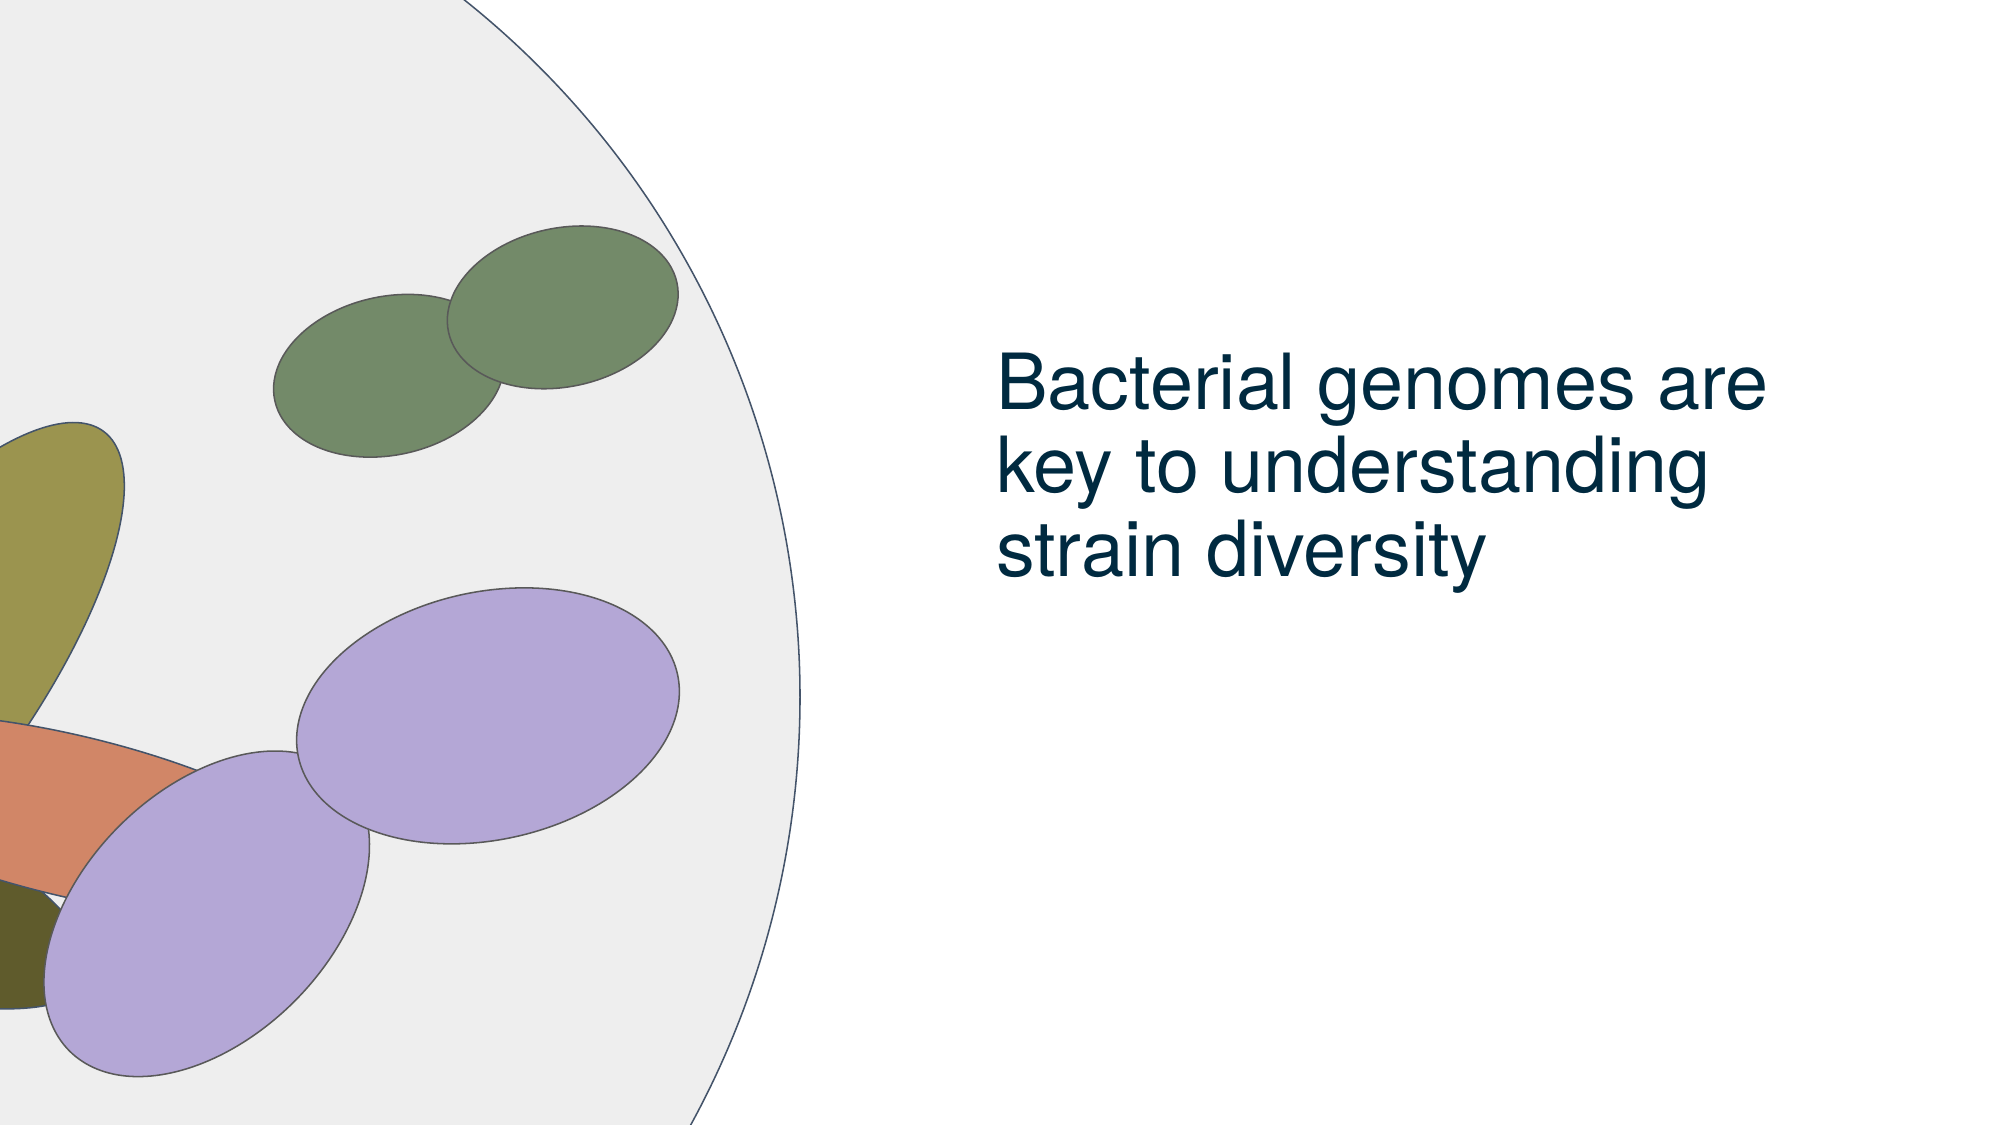

# Bacterial genomes are key to understanding strain diversity